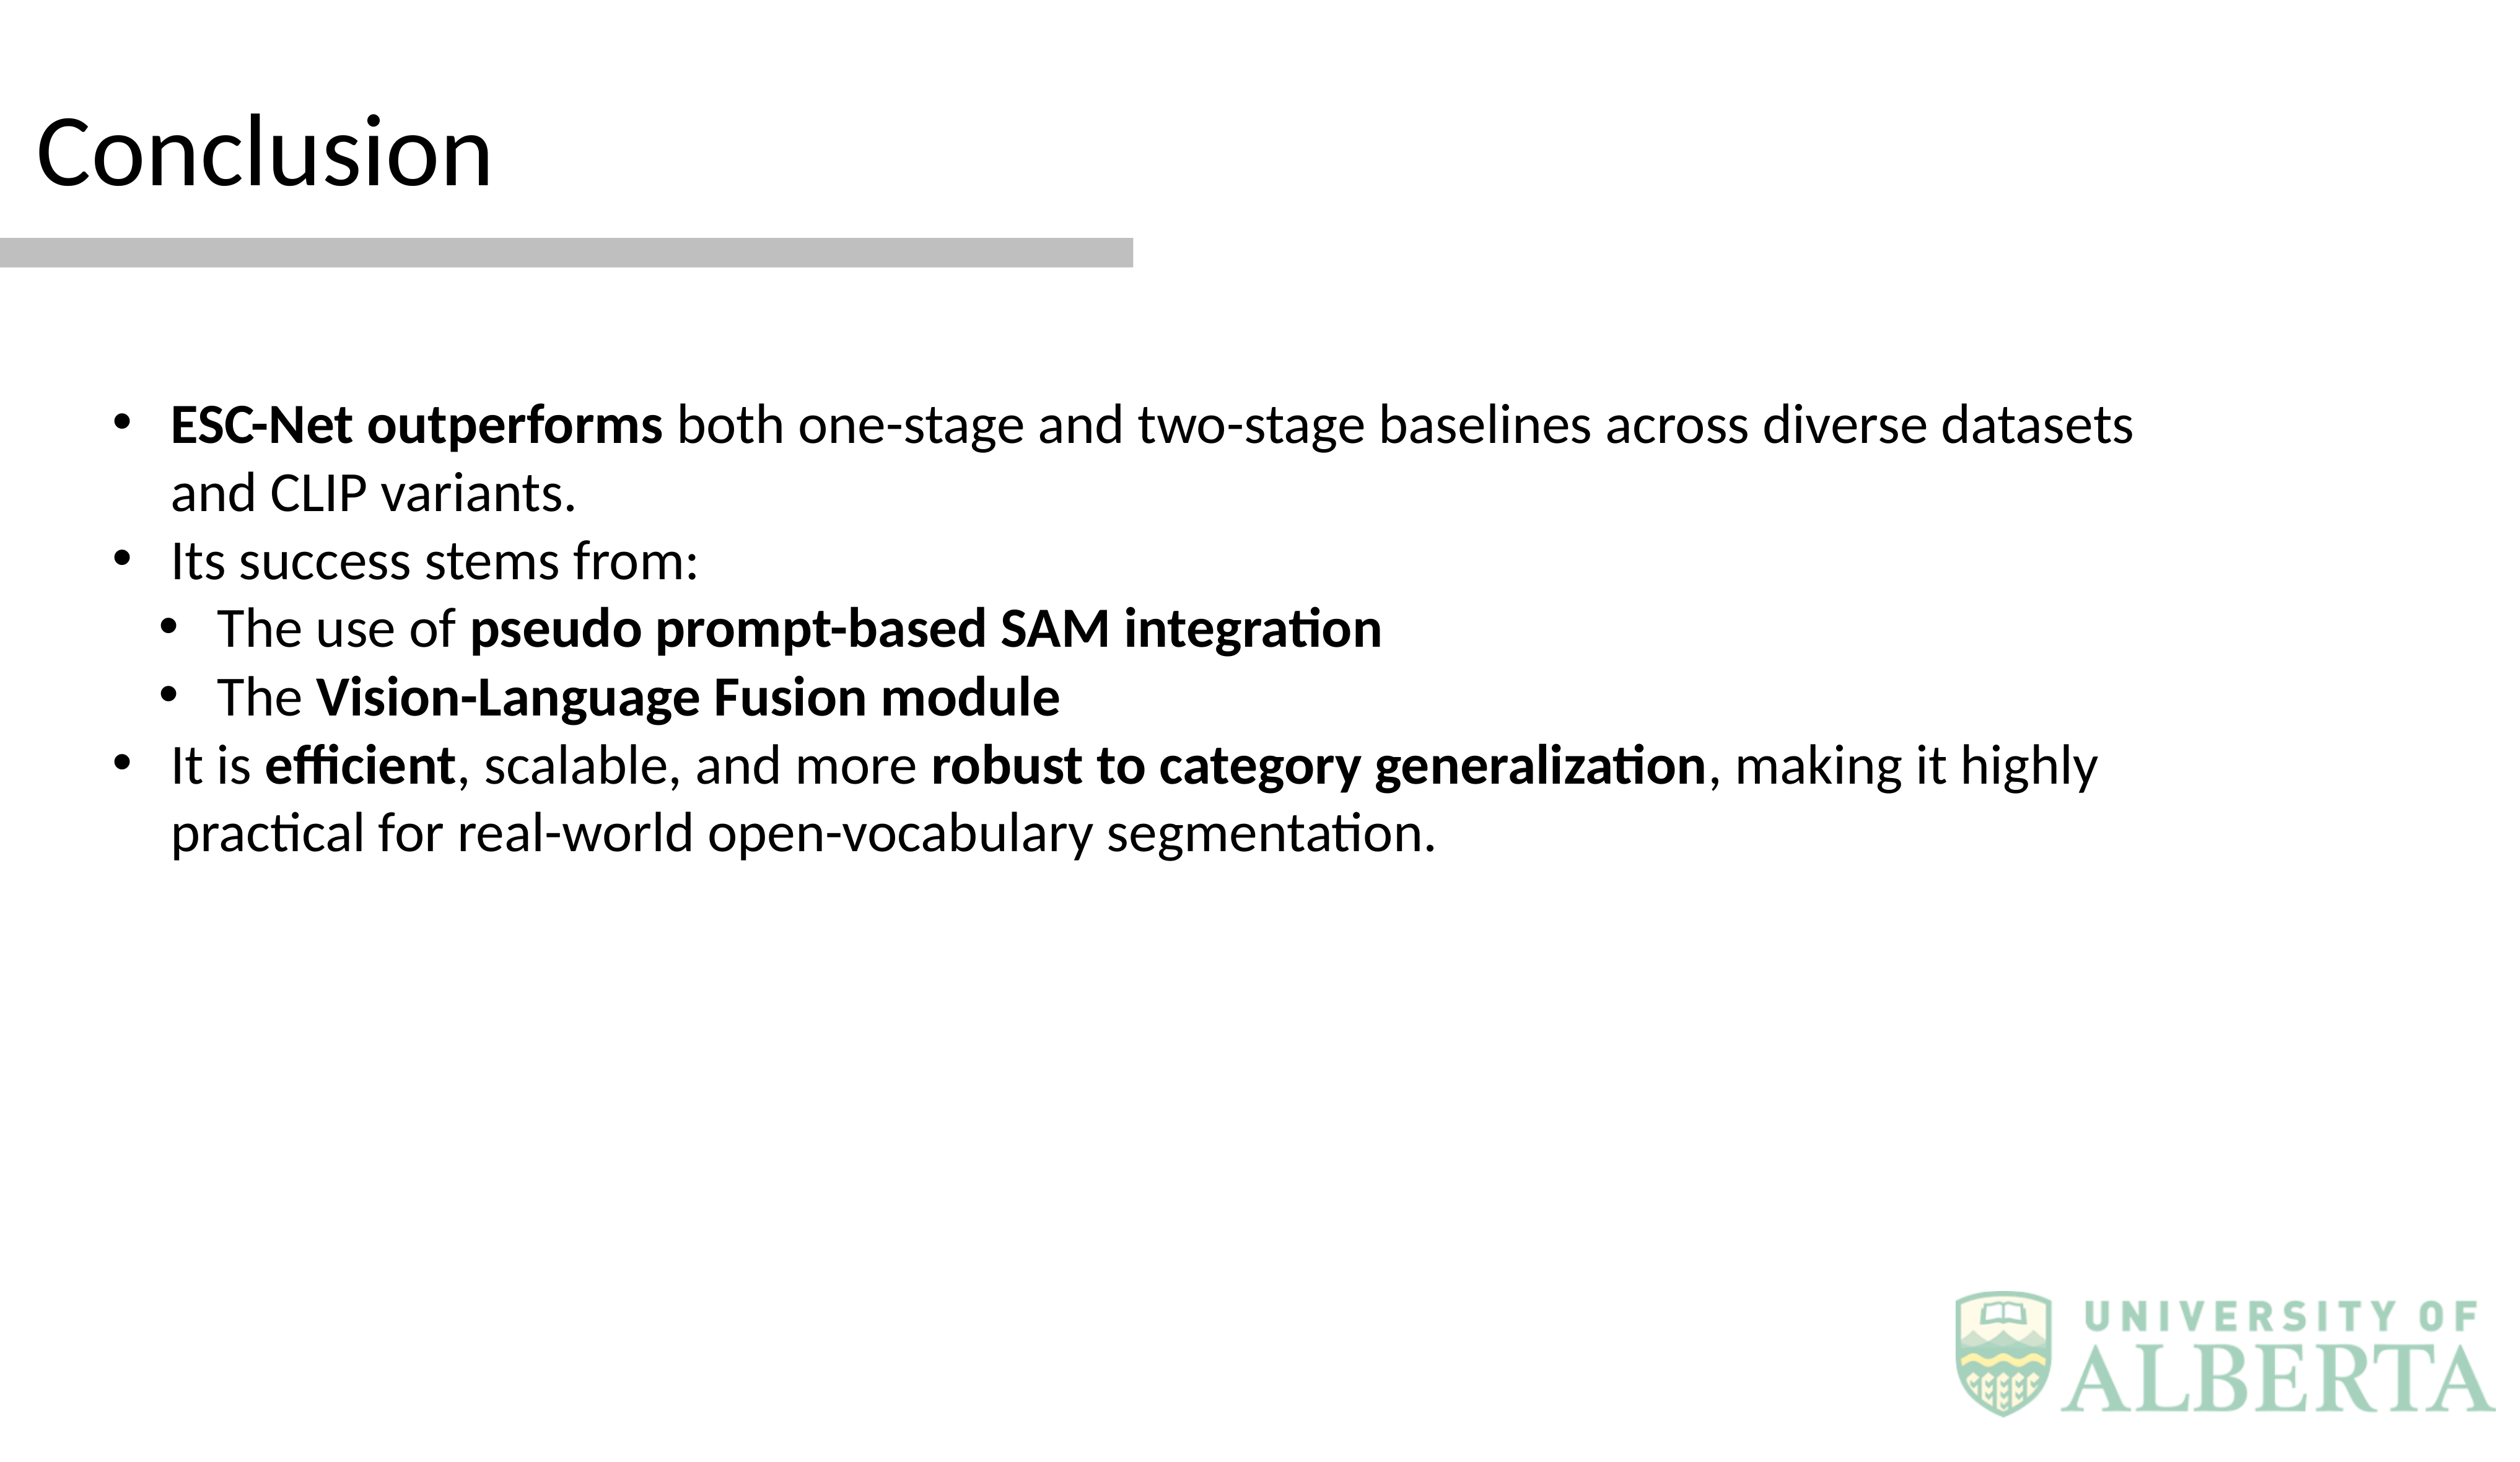

Conclusion

ESC-Net outperforms both one-stage and two-stage baselines across diverse datasets and CLIP variants.
Its success stems from:
The use of pseudo prompt-based SAM integration
The Vision-Language Fusion module
It is efficient, scalable, and more robust to category generalization, making it highly practical for real-world open-vocabulary segmentation.